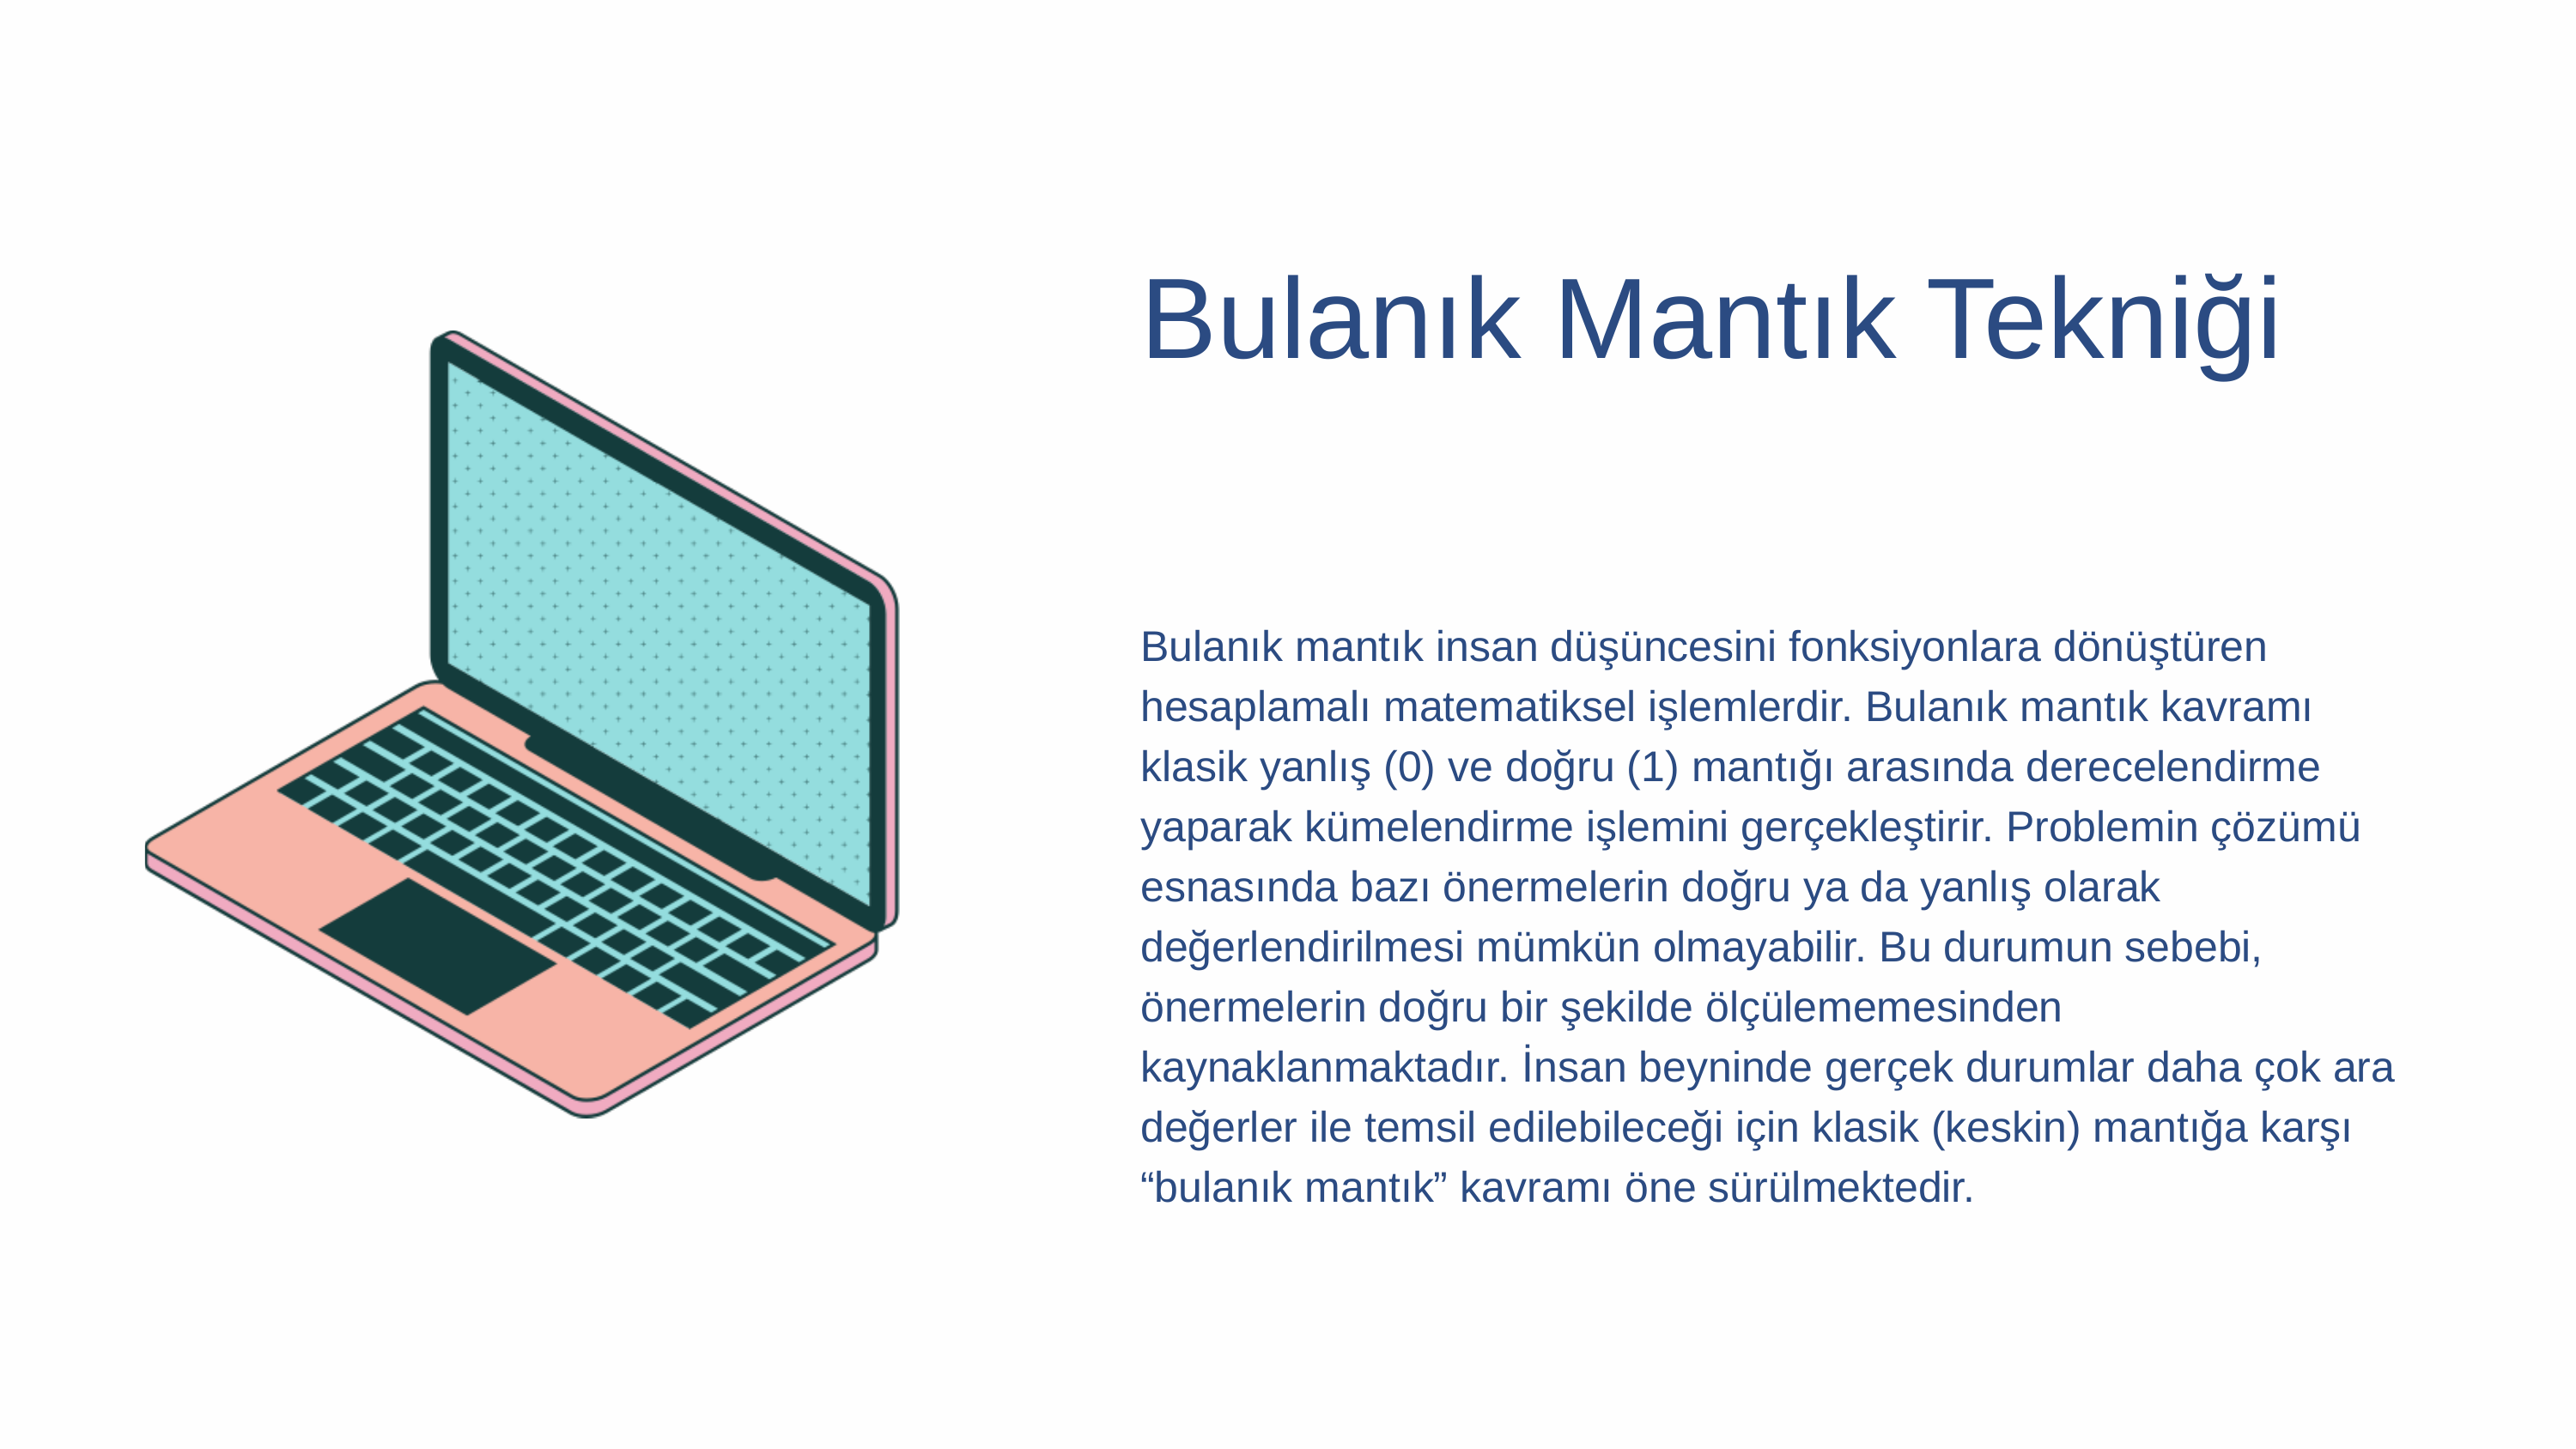

Bulanık Mantık Tekniği

Bulanık mantık insan düşüncesini fonksiyonlara dönüştüren hesaplamalı matematiksel işlemlerdir. Bulanık mantık kavramı klasik yanlış (0) ve doğru (1) mantığı arasında derecelendirme yaparak kümelendirme işlemini gerçekleştirir. Problemin çözümü esnasında bazı önermelerin doğru ya da yanlış olarak değerlendirilmesi mümkün olmayabilir. Bu durumun sebebi, önermelerin doğru bir şekilde ölçülememesinden kaynaklanmaktadır. İnsan beyninde gerçek durumlar daha çok ara değerler ile temsil edilebileceği için klasik (keskin) mantığa karşı “bulanık mantık” kavramı öne sürülmektedir.